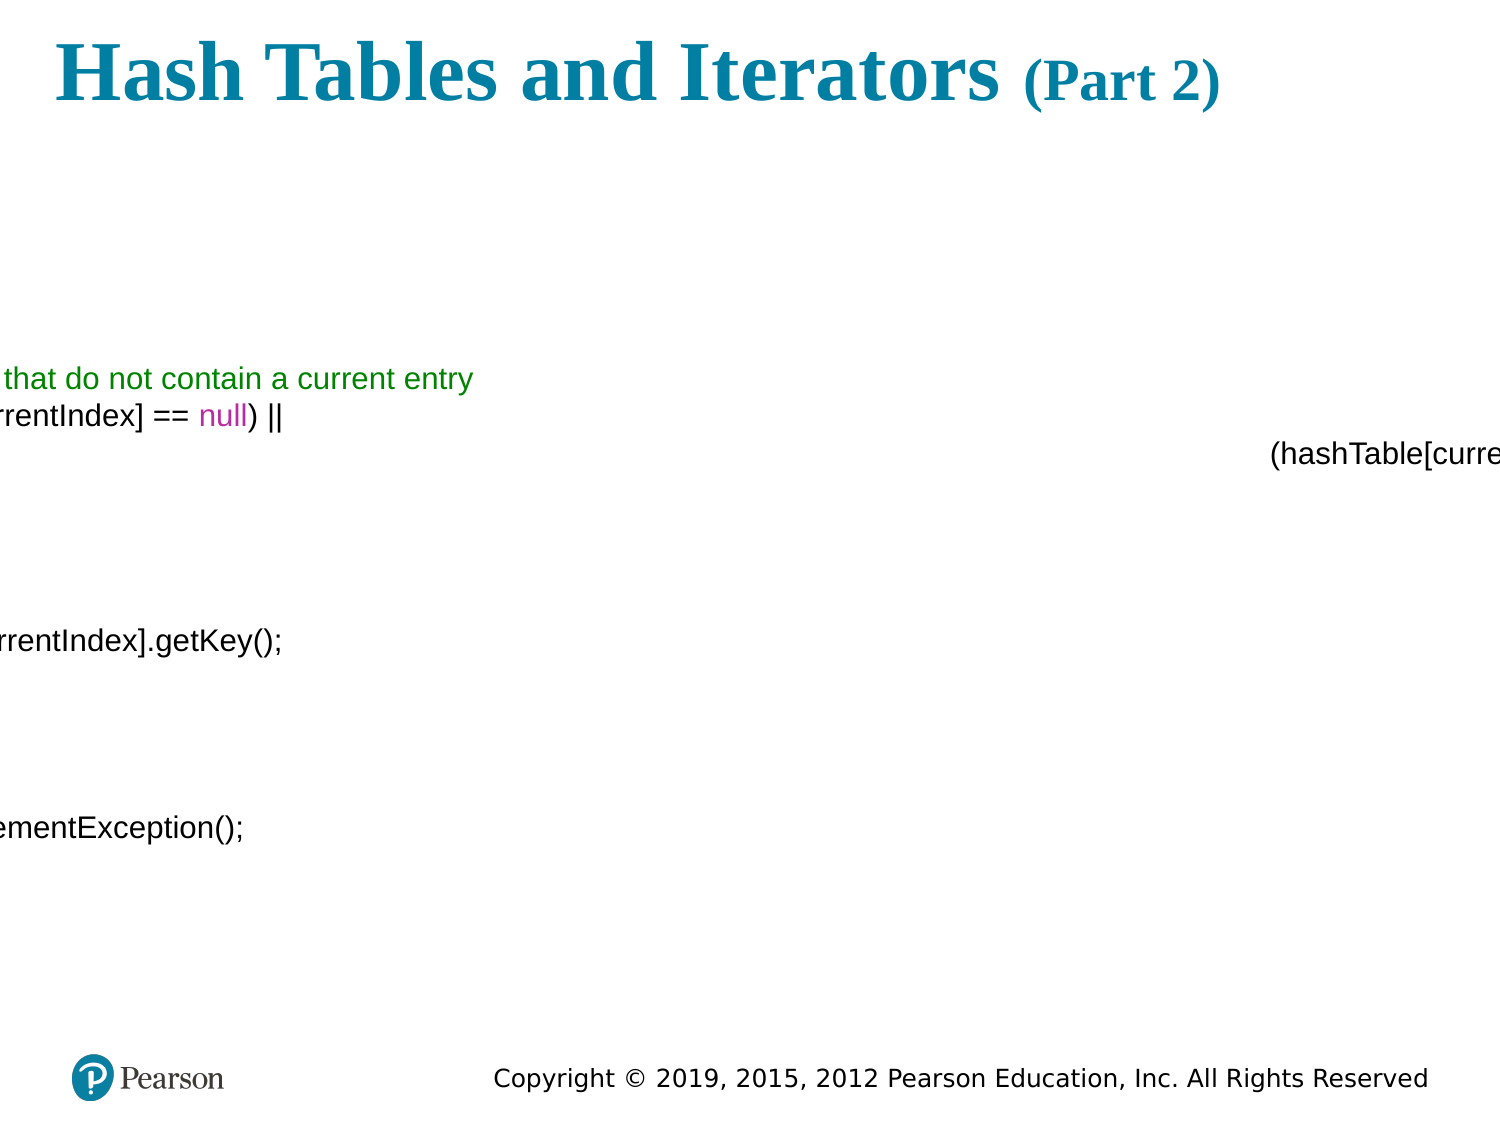

# Hash Tables and Iterators (Part 2)
  public K next()
   {
      K result = null;

      if (hasNext())
      {
         // Skip table locations that do not contain a current entry
         while ( (hashTable[currentIndex] == null) ||
											(hashTable[currentIndex] == AVAILABLE) )
         {
            currentIndex++;
         } // end while

         result = hashTable[currentIndex].getKey();
         numberLeft--;
         currentIndex++;
      }
      else
         throw new NoSuchElementException();

      return result;
   } // end next
} // end KeyIterator